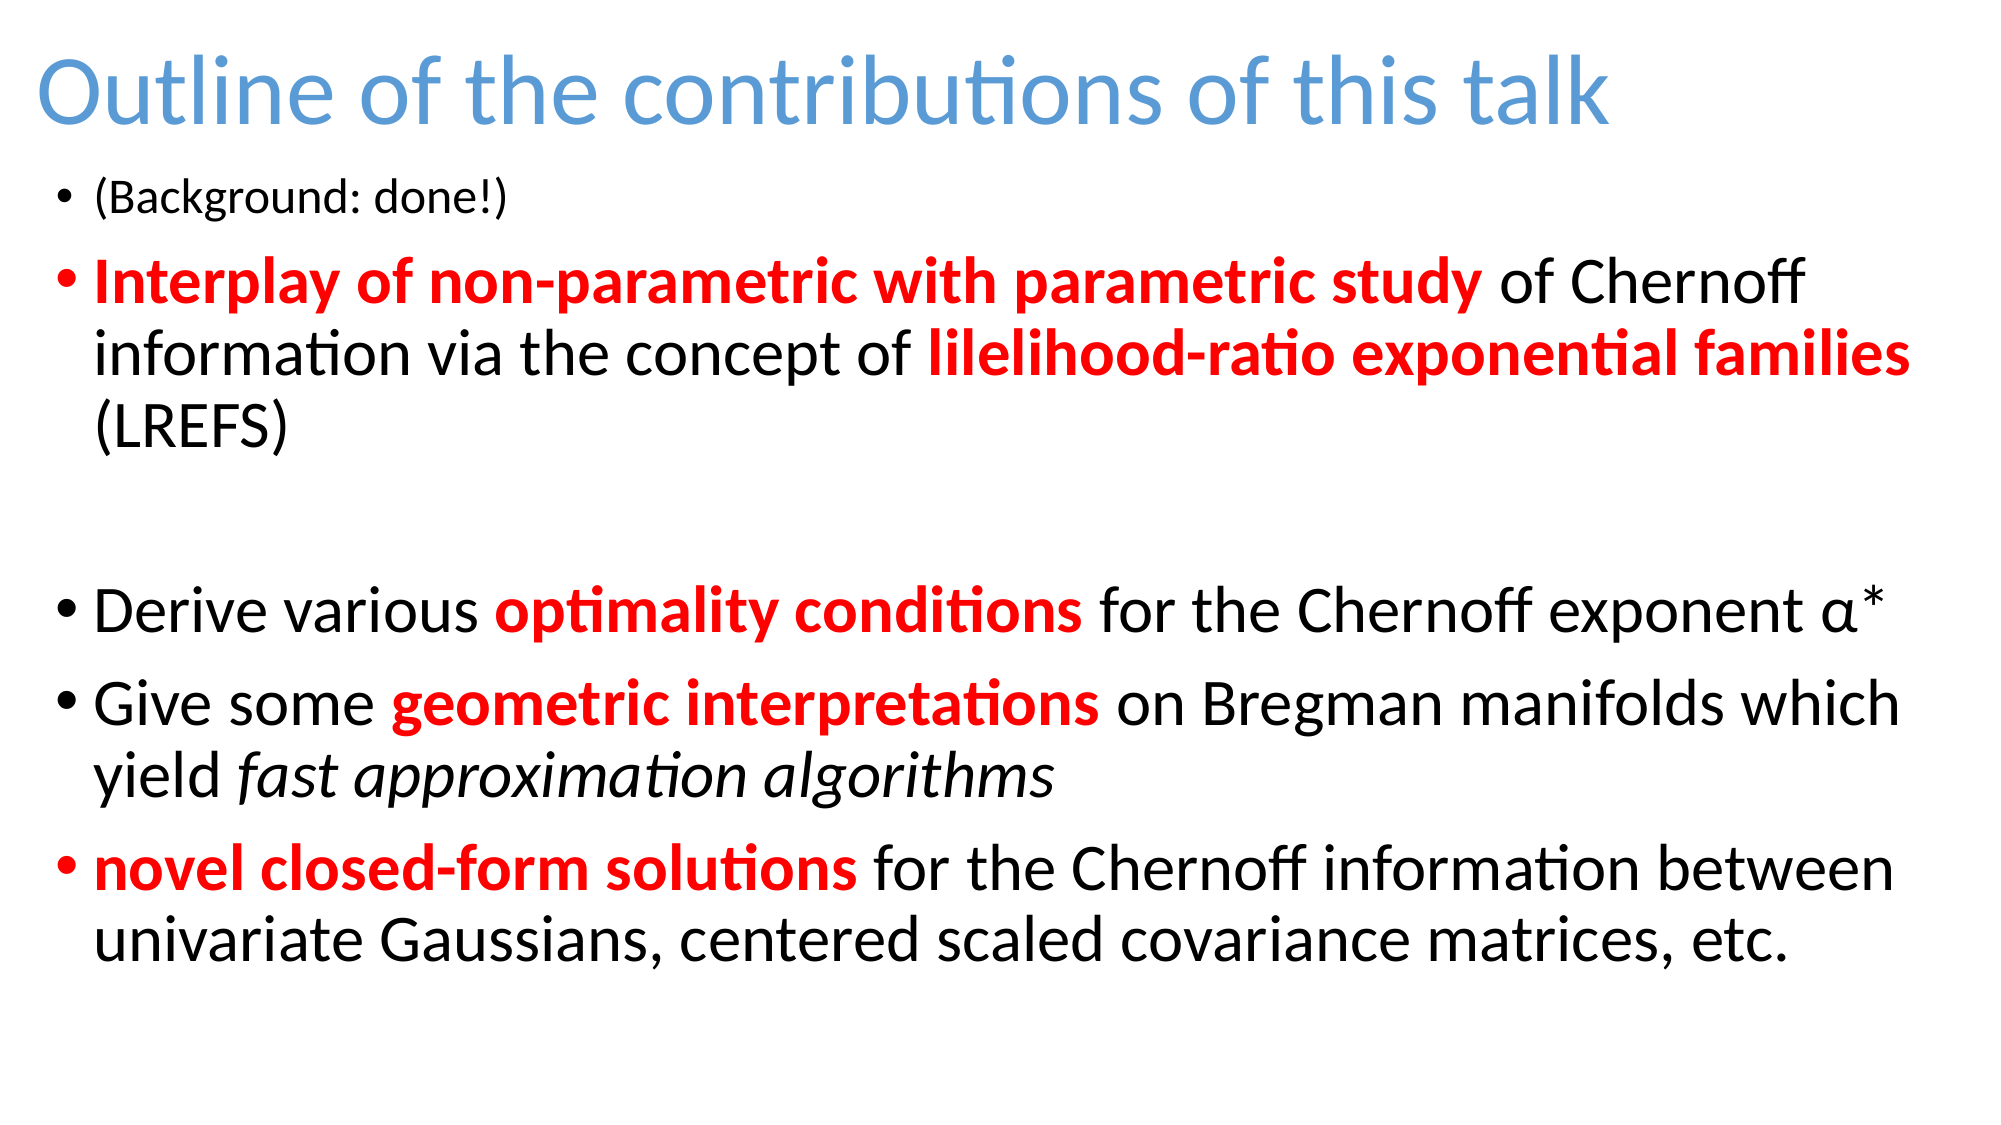

# Outline of the contributions of this talk
(Background: done!)
Interplay of non-parametric with parametric study of Chernoff information via the concept of lilelihood-ratio exponential families (LREFS)

Derive various optimality conditions for the Chernoff exponent α*
Give some geometric interpretations on Bregman manifolds which yield fast approximation algorithms
novel closed-form solutions for the Chernoff information between univariate Gaussians, centered scaled covariance matrices, etc.